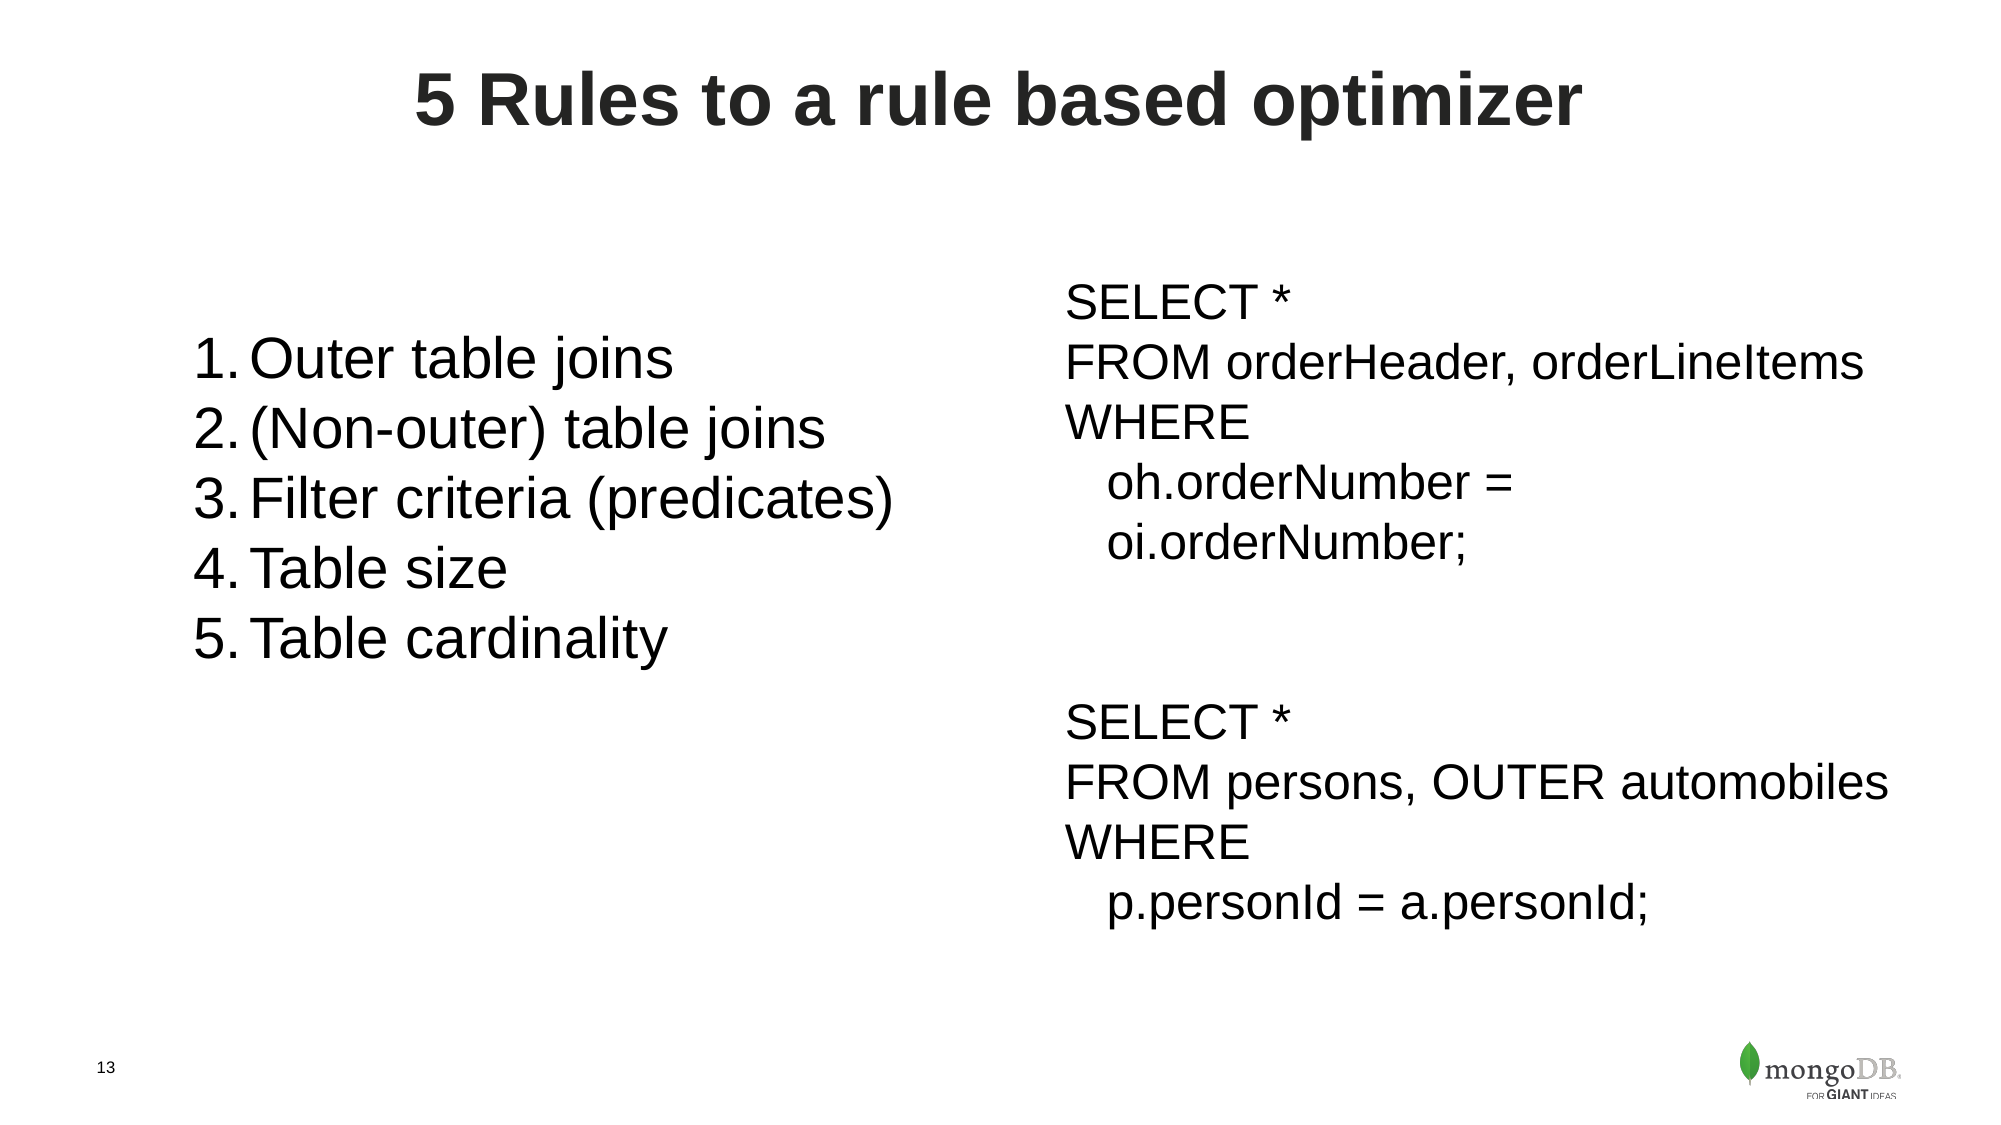

# 5 Rules to a rule based optimizer
SELECT *
FROM orderHeader, orderLineItems
WHERE
   oh.orderNumber =
   oi.orderNumber;

SELECT *
FROM persons, OUTER automobiles
WHERE
   p.personId = a.personId;
Outer table joins
(Non-outer) table joins
Filter criteria (predicates)
Table size
Table cardinality